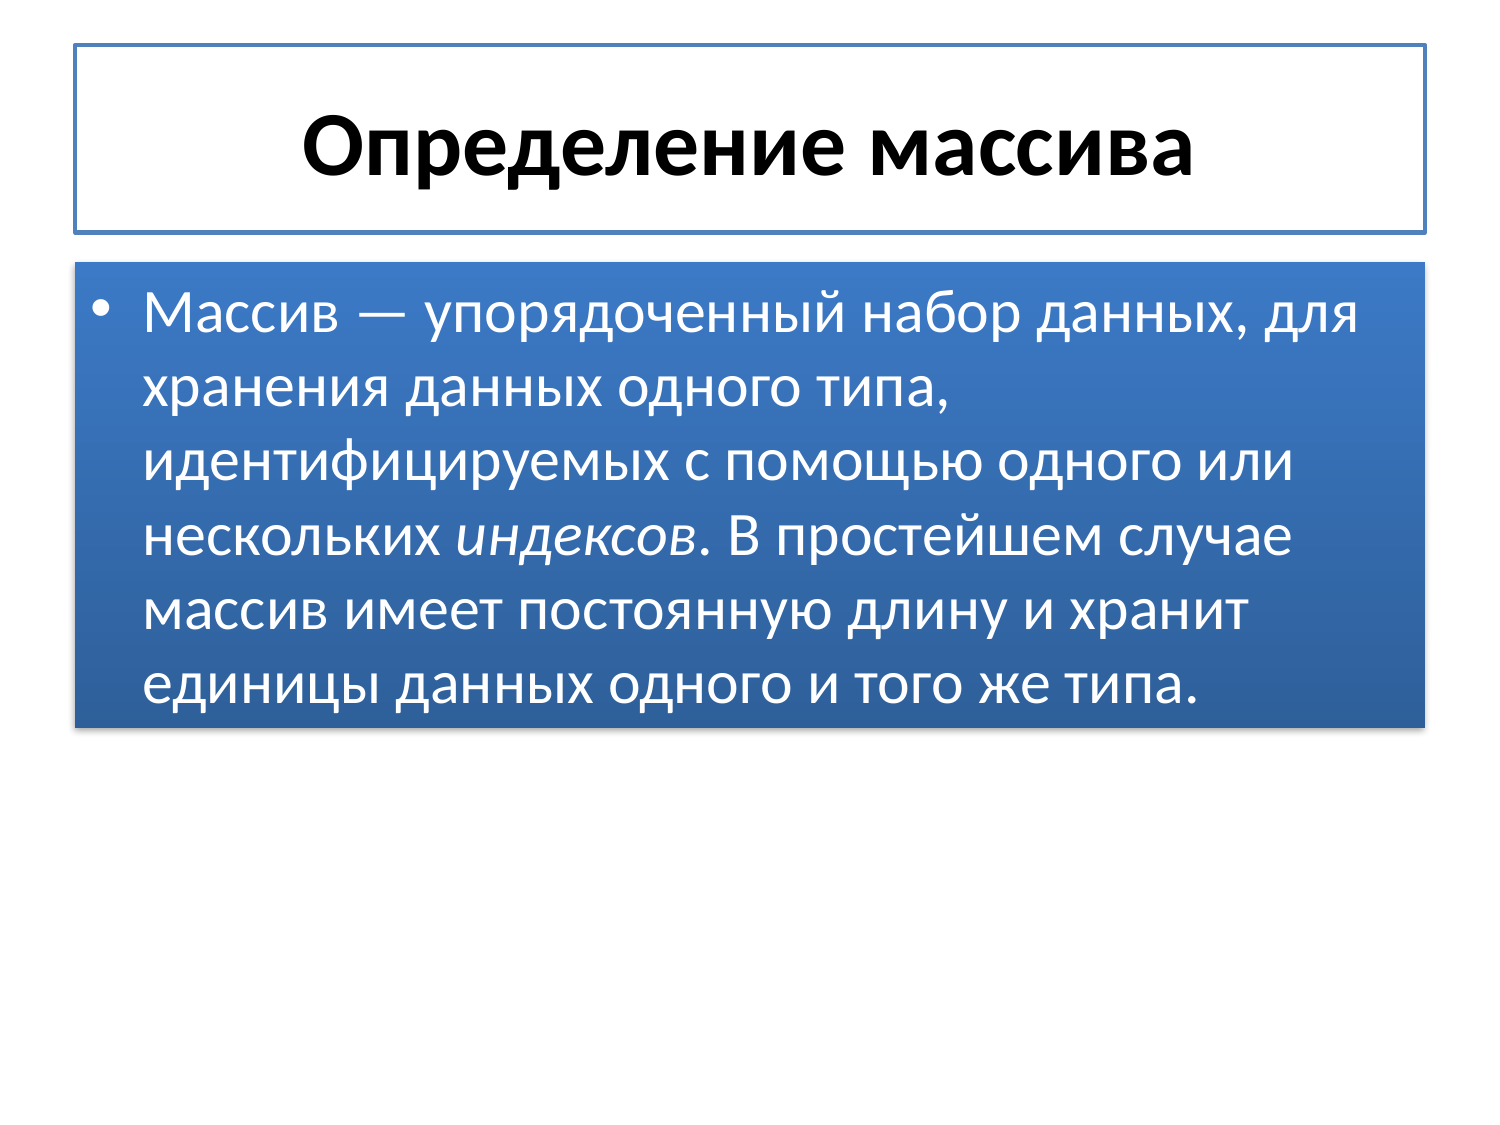

# Определение массива
Массив — упорядоченный набор данных, для хранения данных одного типа, идентифицируемых с помощью одного или нескольких индексов. В простейшем случае массив имеет постоянную длину и хранит единицы данных одного и того же типа.